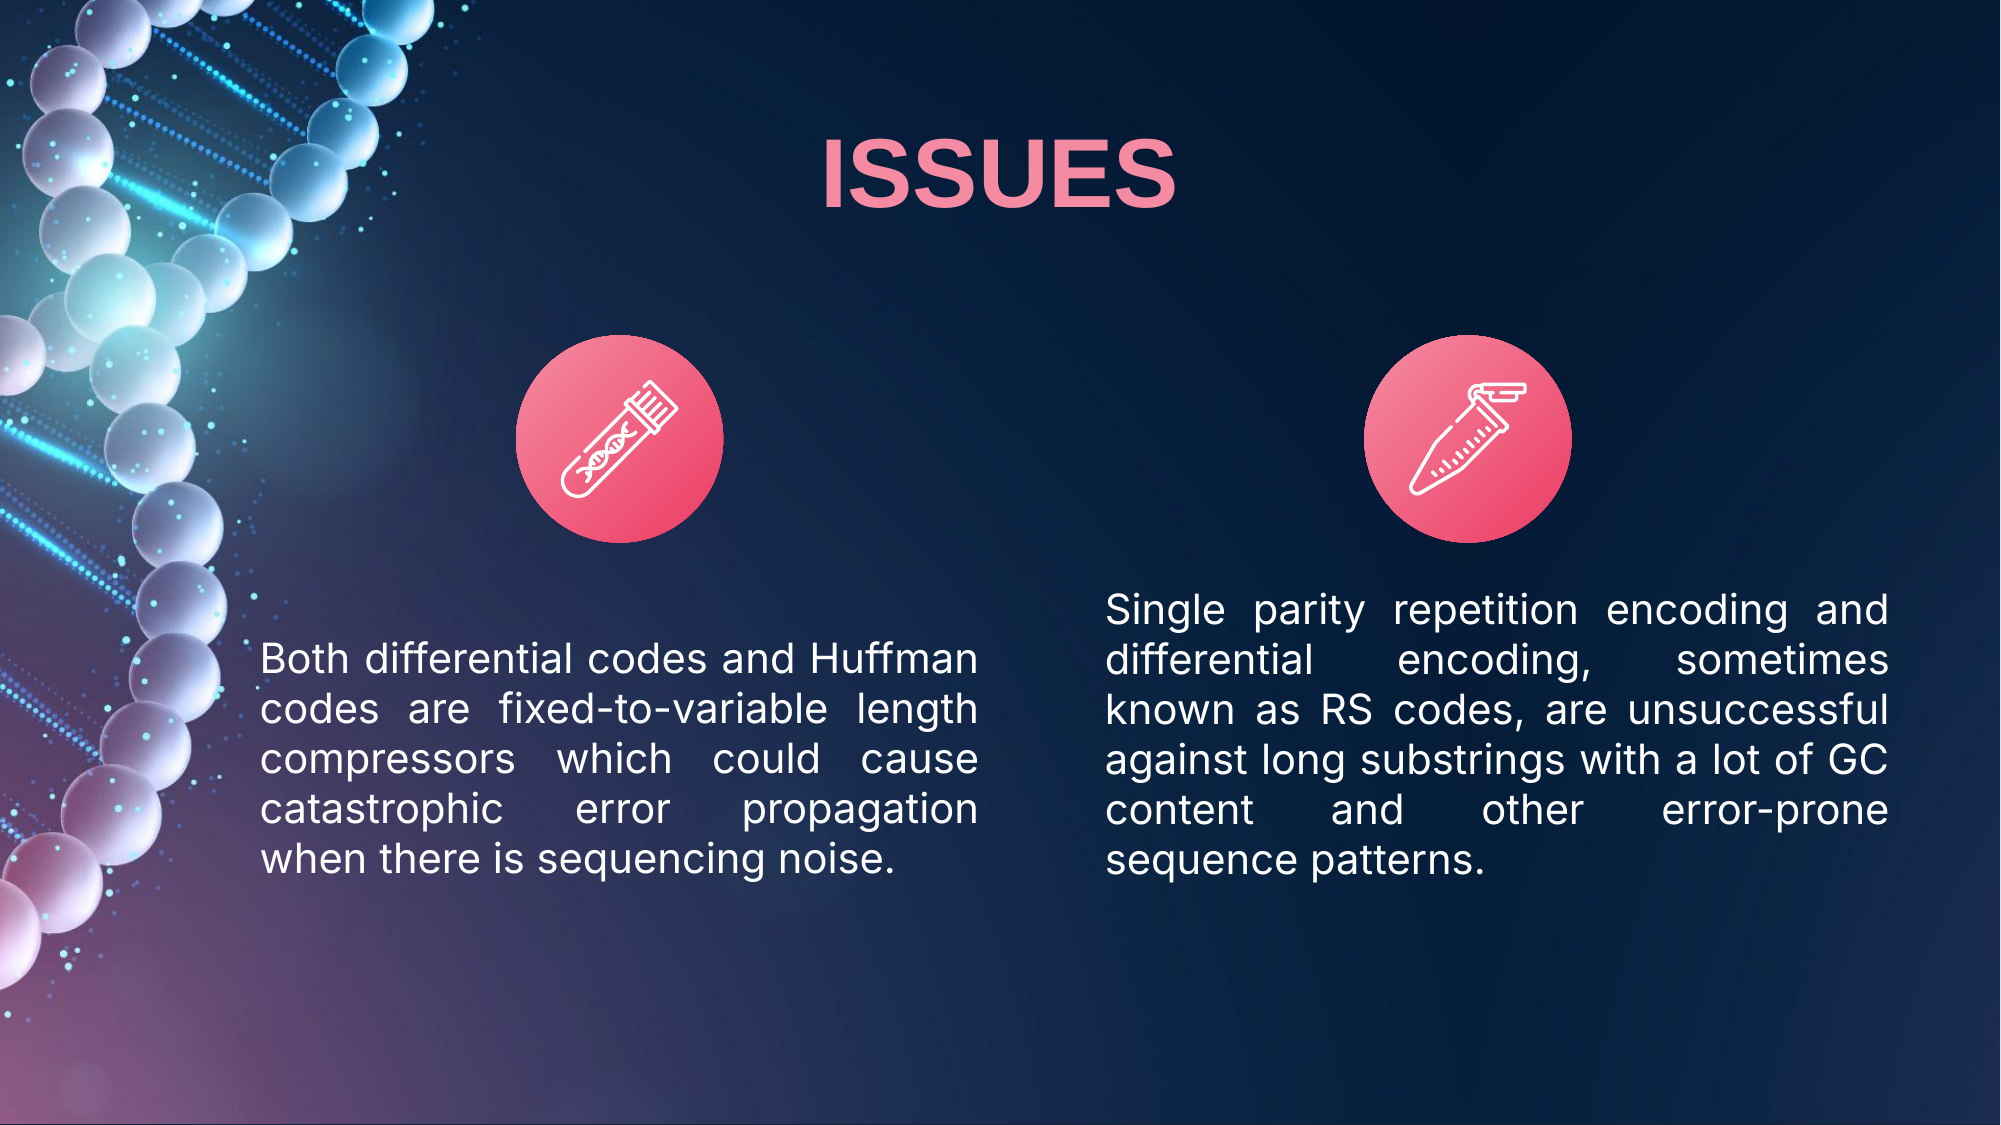

ISSUES

Single parity repetition encoding and differential encoding, sometimes known as RS codes, are unsuccessful against long substrings with a lot of GC content and other error-prone sequence patterns.
Both differential codes and Huffman codes are fixed-to-variable length compressors which could cause catastrophic error propagation when there is sequencing noise.